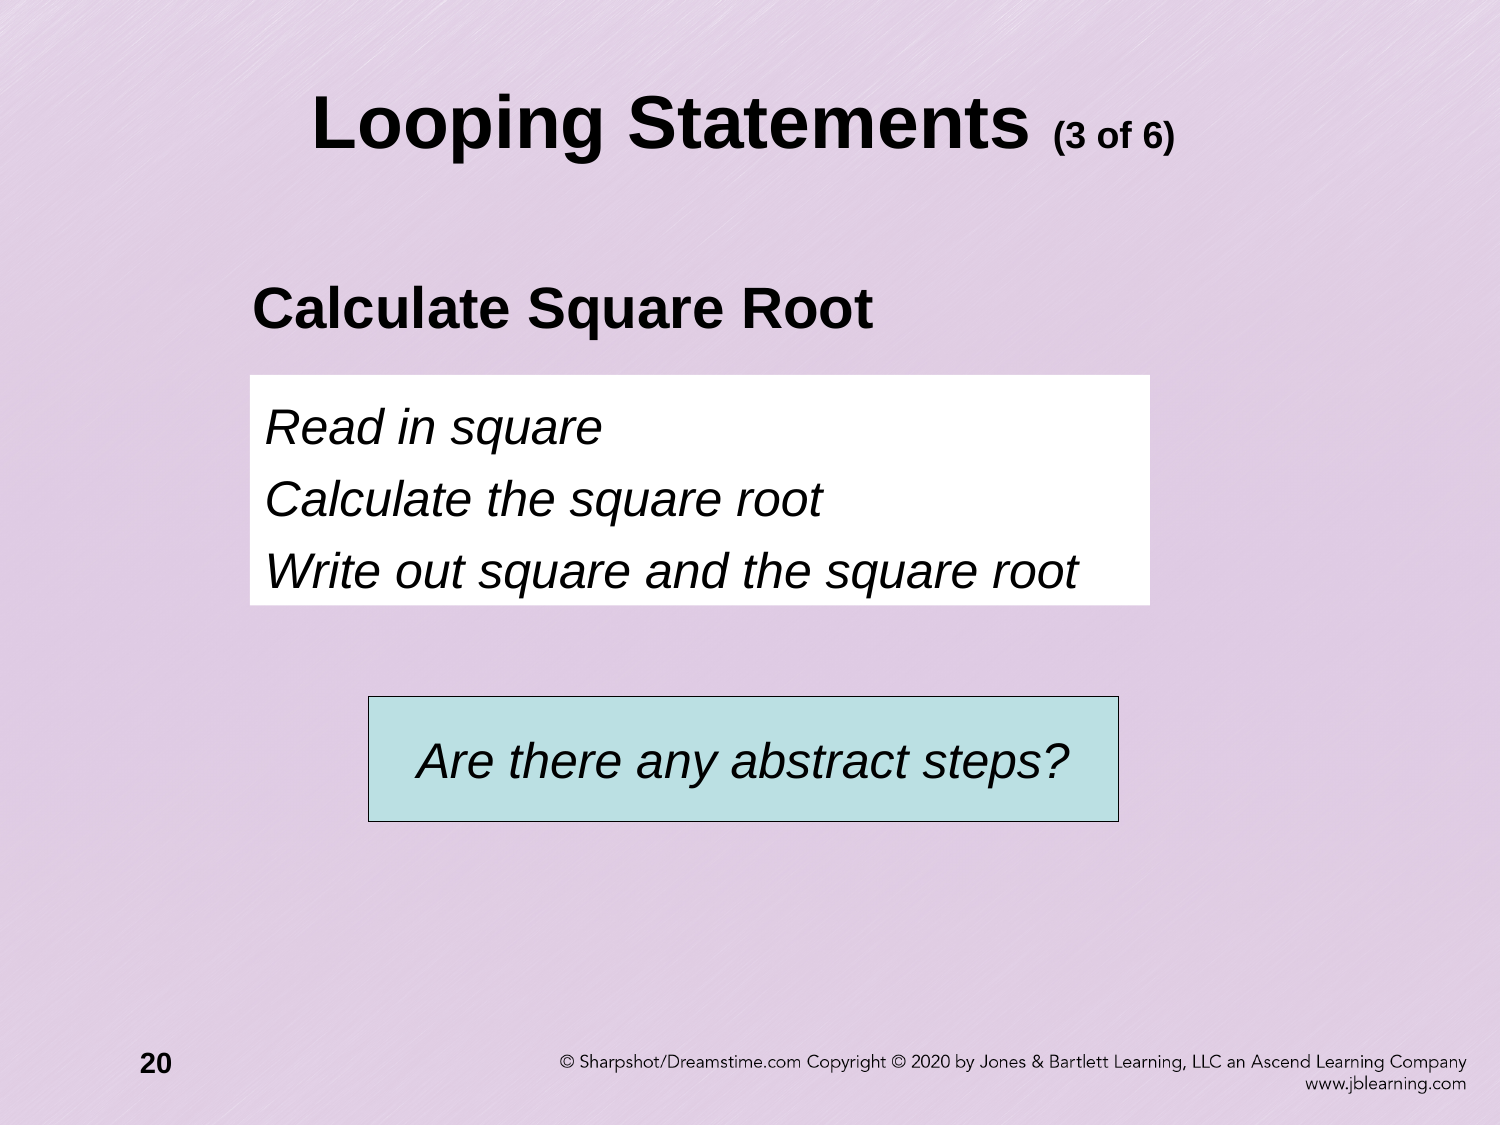

Looping Statements (3 of 6)
Calculate Square Root
Read in square
Calculate the square root
Write out square and the square root
Are there any abstract steps?
20